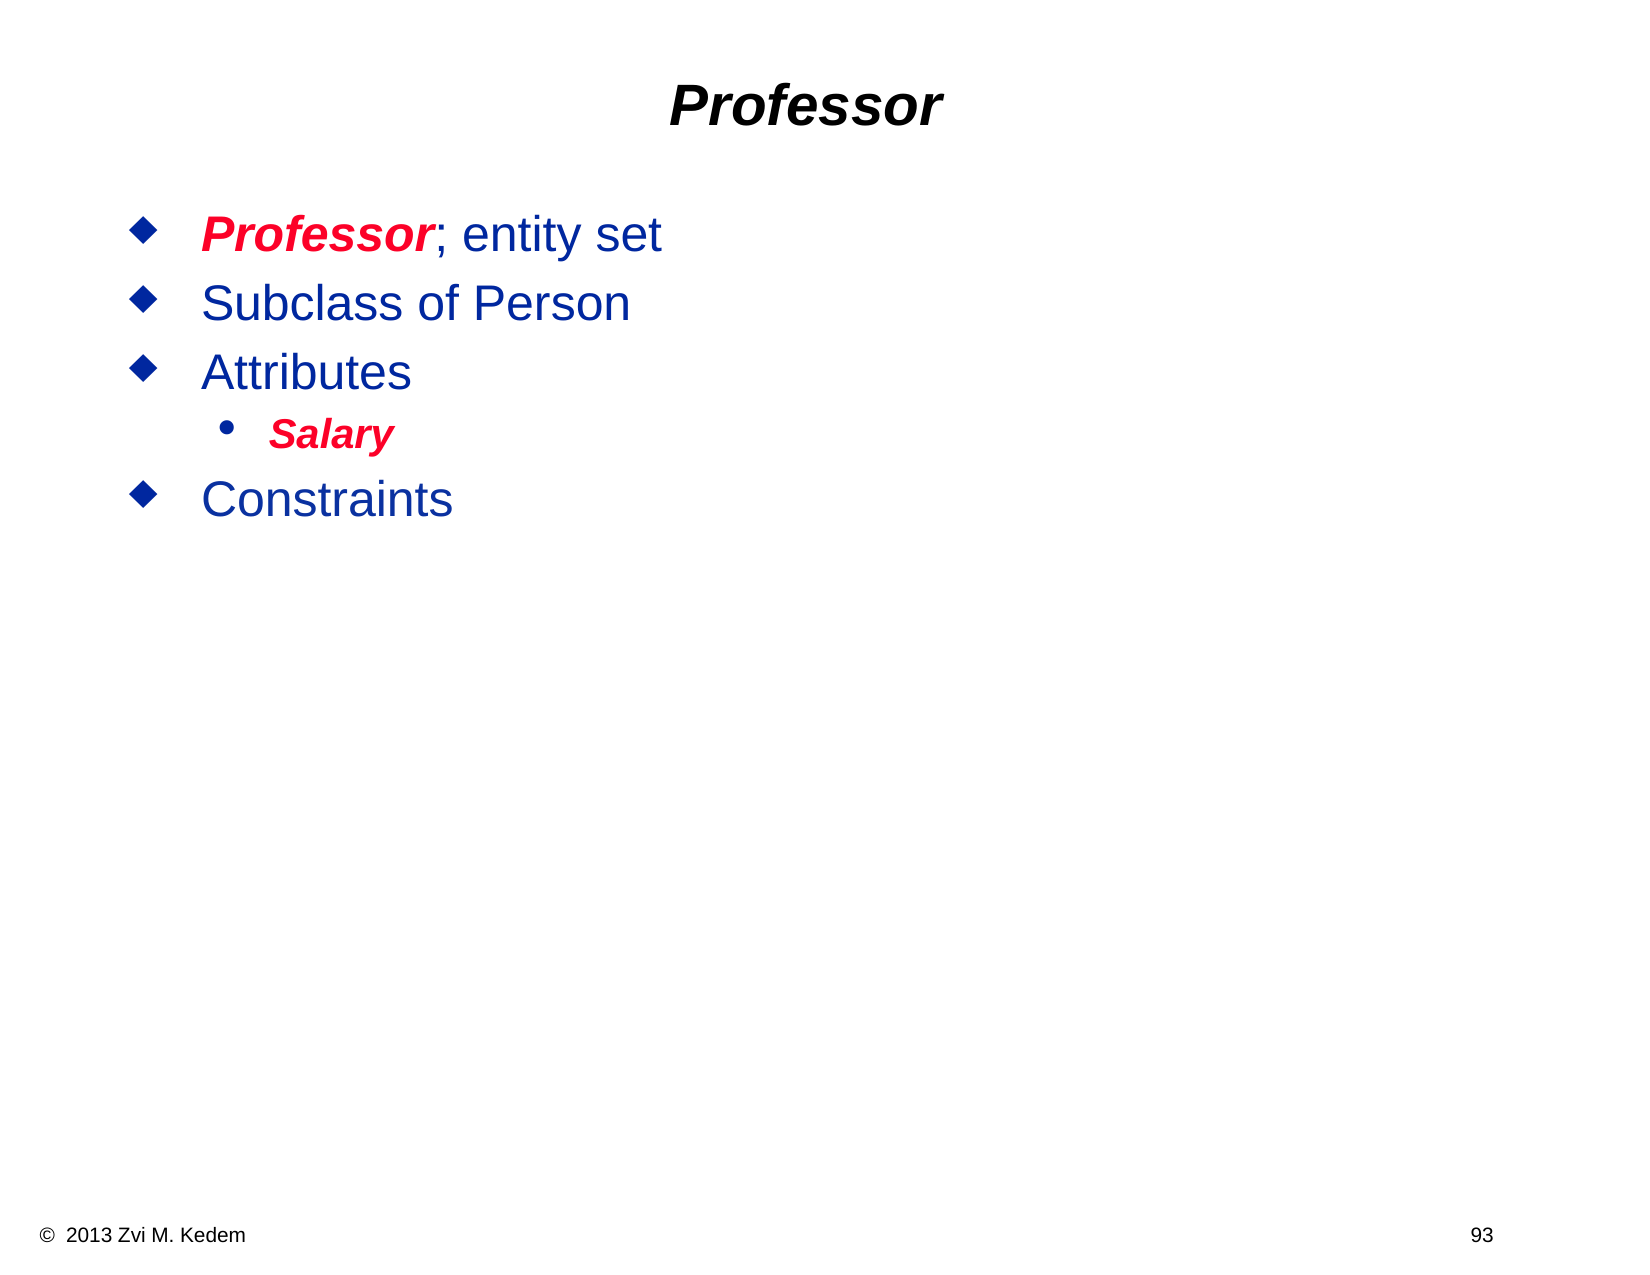

# Professor
Professor; entity set
Subclass of Person
Attributes
Salary
Constraints